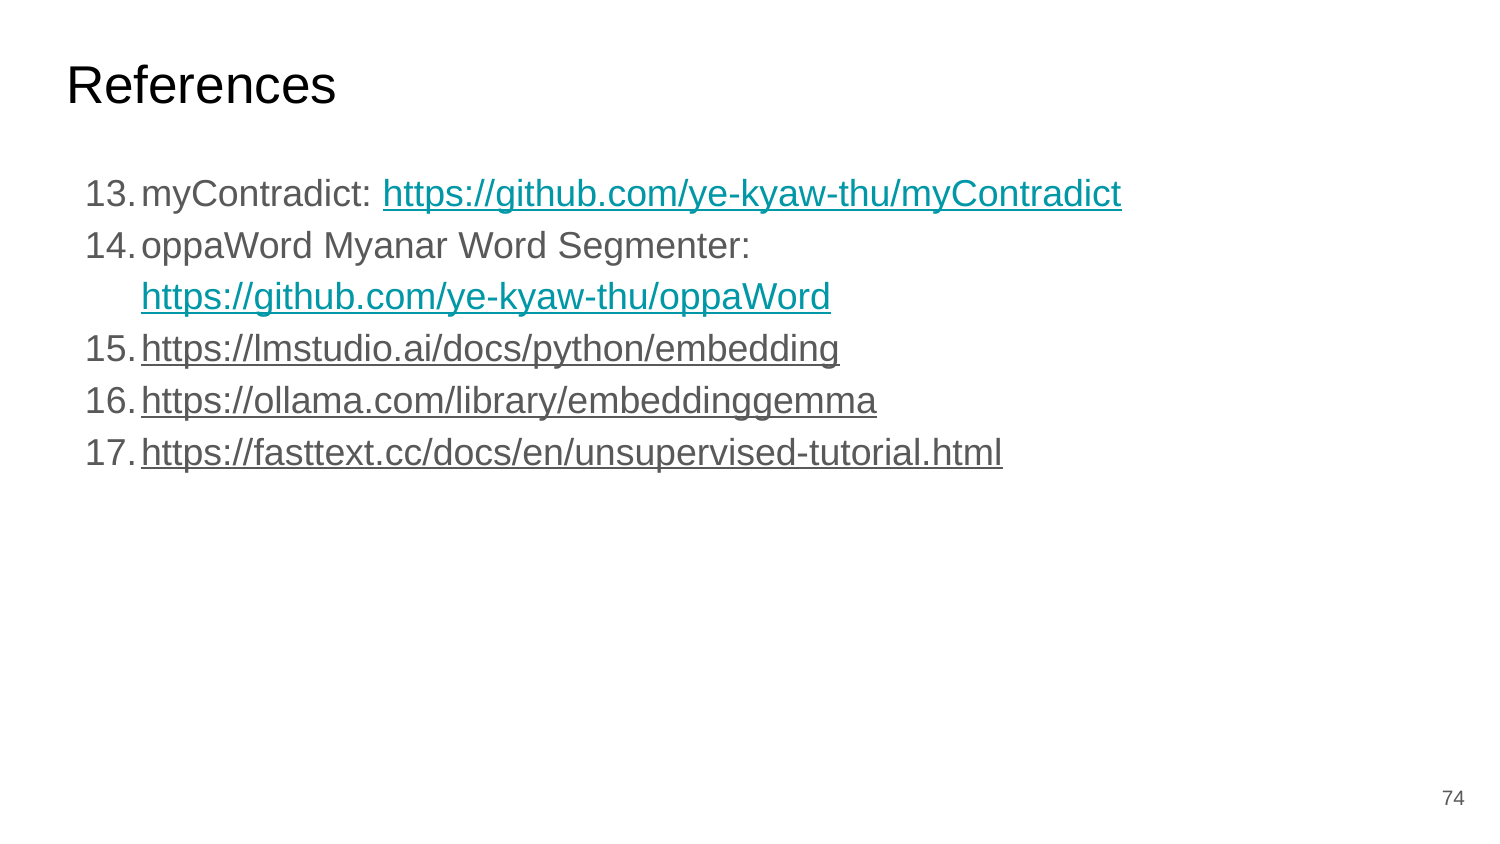

# References
myContradict: https://github.com/ye-kyaw-thu/myContradict
oppaWord Myanar Word Segmenter: https://github.com/ye-kyaw-thu/oppaWord
https://lmstudio.ai/docs/python/embedding
https://ollama.com/library/embeddinggemma
https://fasttext.cc/docs/en/unsupervised-tutorial.html
74